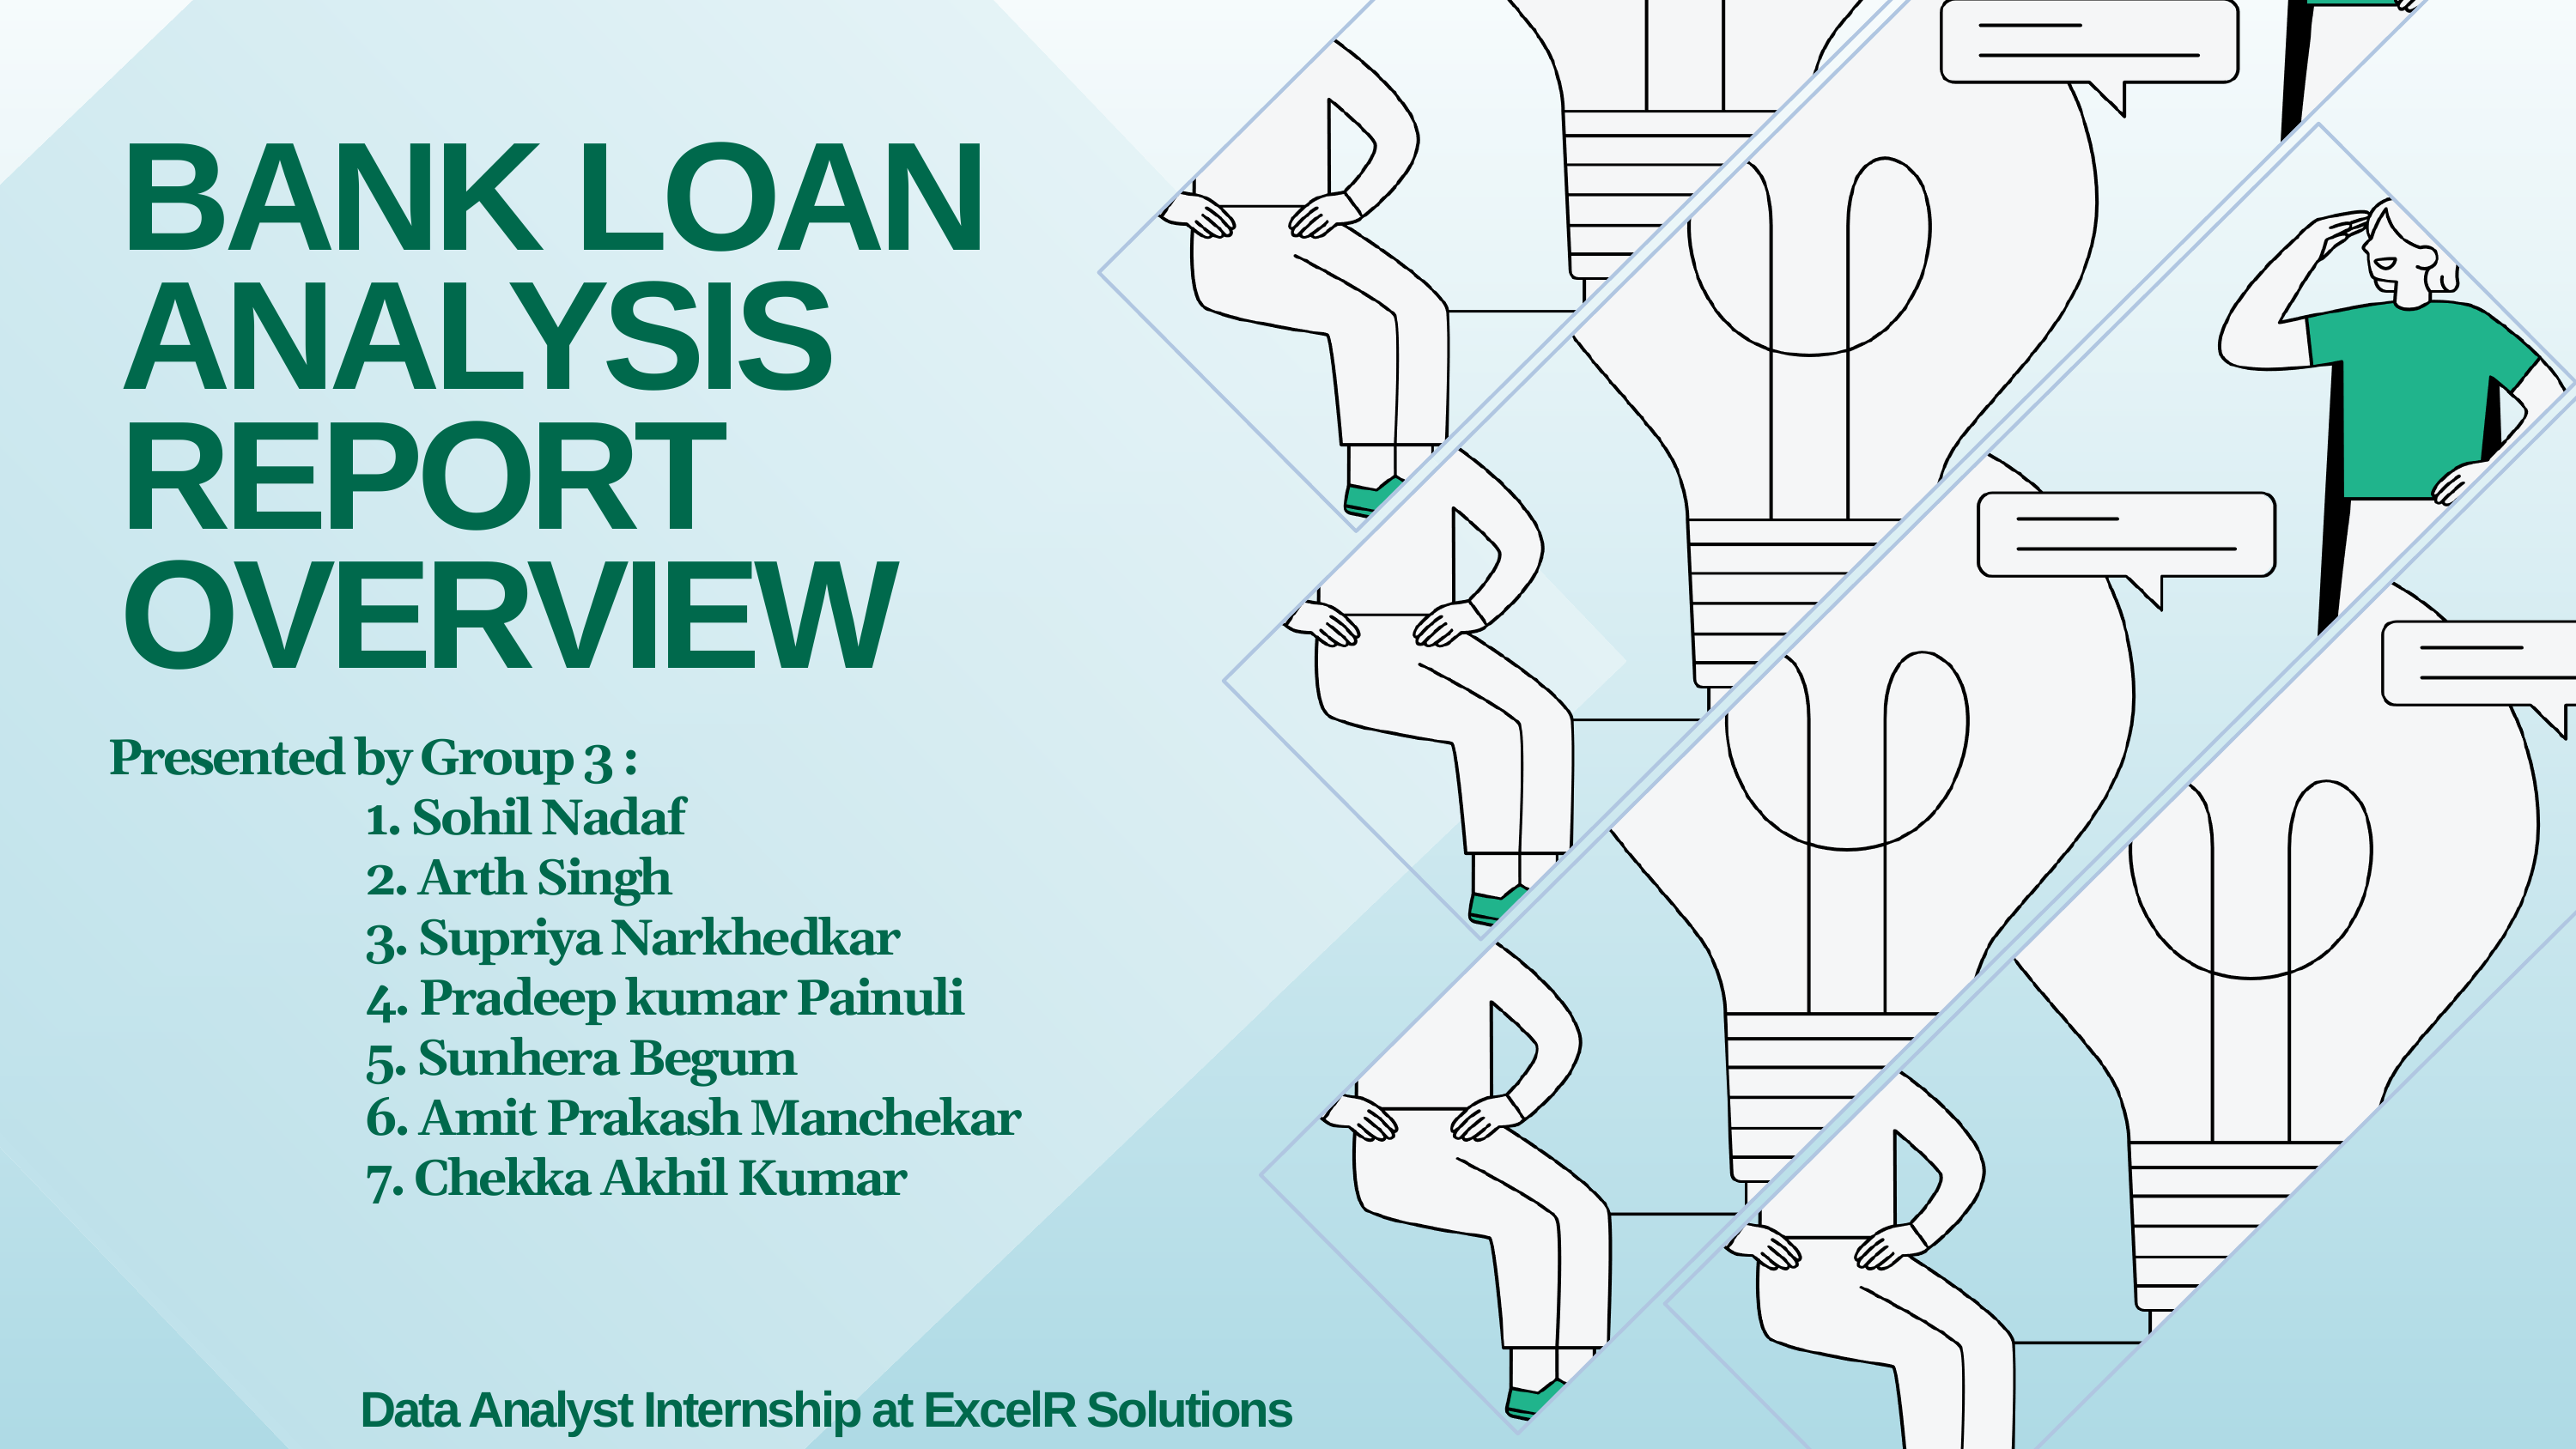

BANK LOAN ANALYSIS REPORT OVERVIEW
Presented by Group 3 :
		1. Sohil Nadaf
		2. Arth Singh
		3. Supriya Narkhedkar
		4. Pradeep kumar Painuli
		5. Sunhera Begum
		6. Amit Prakash Manchekar
		7. Chekka Akhil Kumar

Data Analyst Internship at ExcelR Solutions